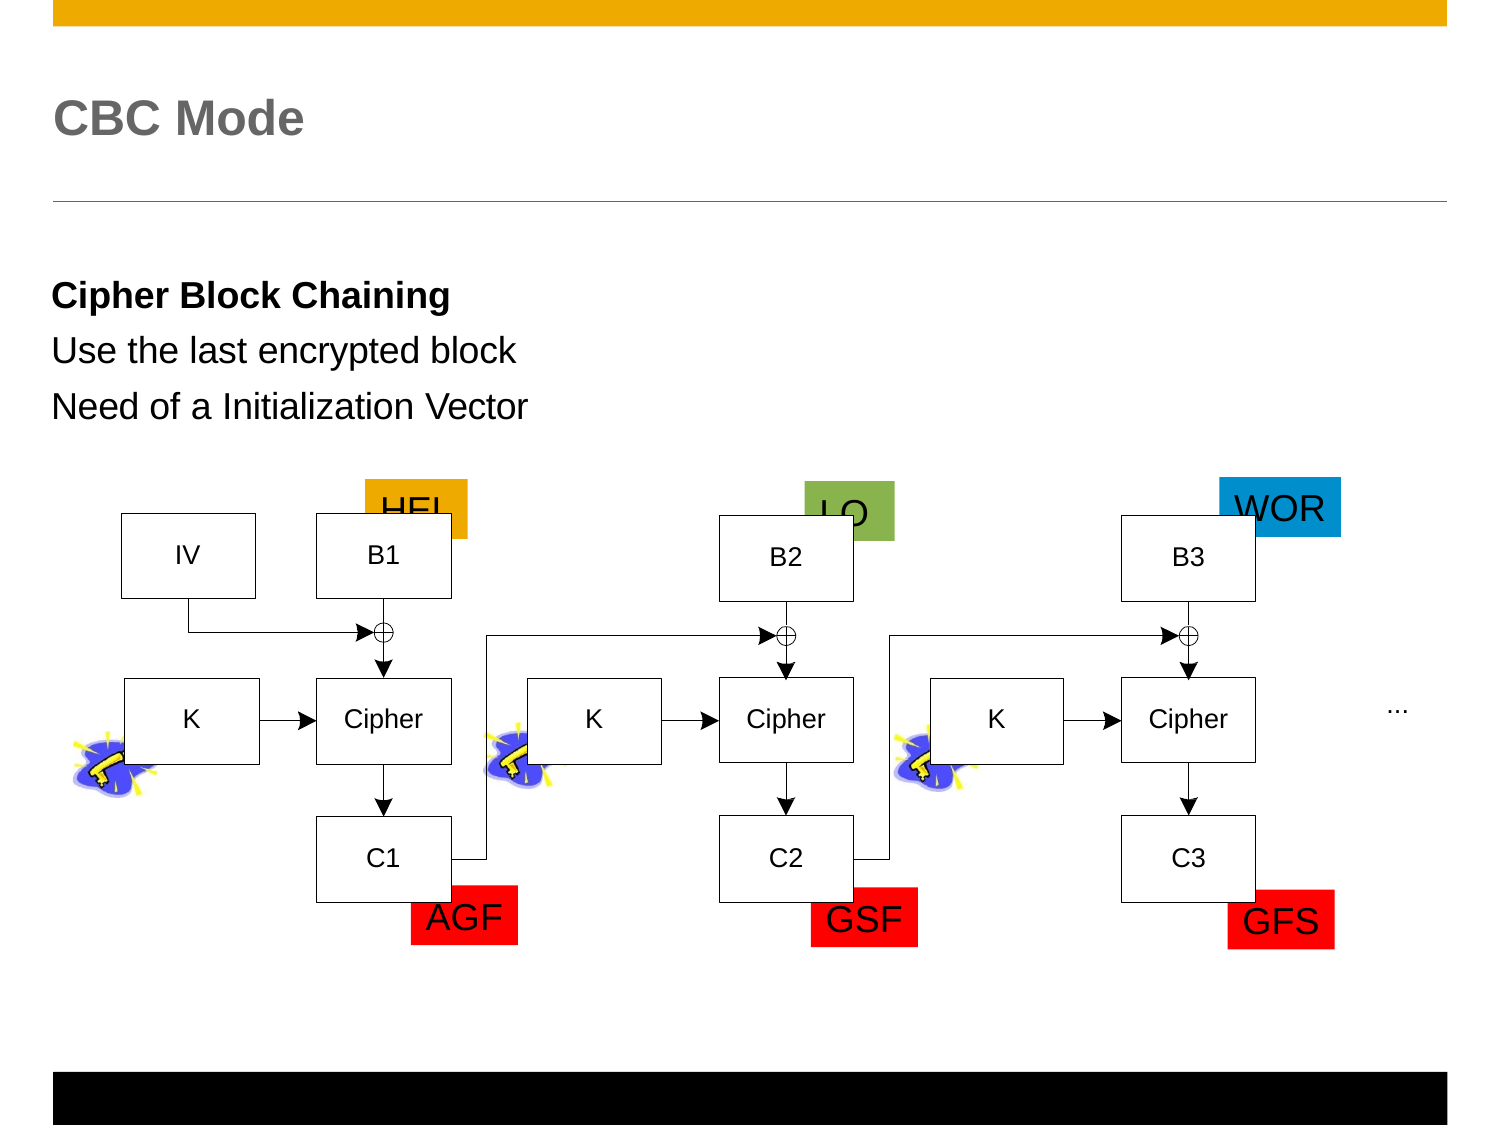

# CBC Mode

Cipher Block Chaining
Use the last encrypted block  Need of a Initialization Vector

WOR
HEL
LO

IV
B1
B2
B3

...
Cipher
Cipher
K
Cipher
K
K

C2
C3
C1

AGF
GSF
GFS

©  2011 SAP AG. All rights reserved.